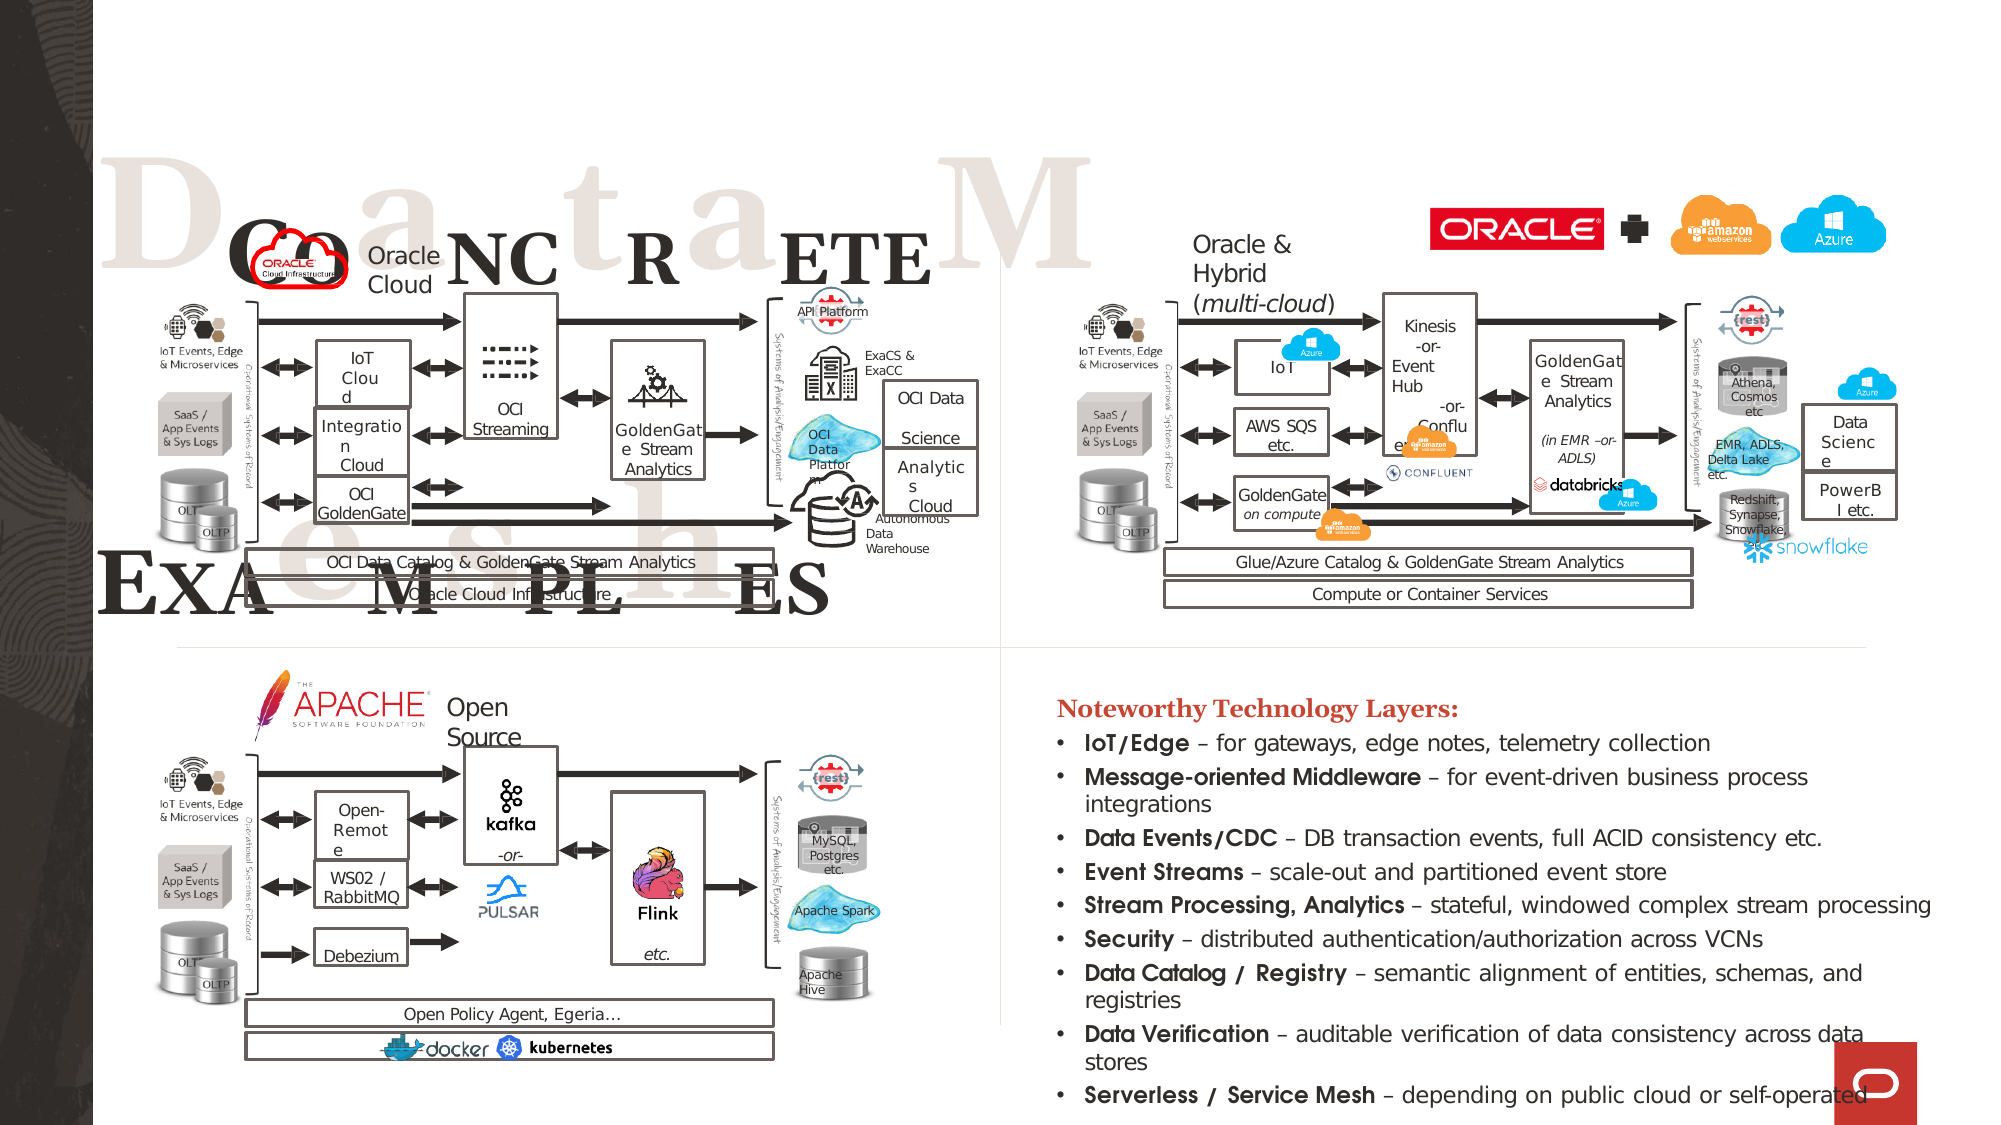

# DCOaNCtRaETEMEXAeMsPLhES

Oracle & Hybrid
(multi-cloud)

Oracle Cloud

OCI
Streaming

Kinesis
-or-  Event Hub
-or-
Confluent

API Platform

IoT  Cloud

GoldenGate  Stream  Analytics

ExaCS & ExaCC

GoldenGate  Stream  Analytics

(in EMR –or-
ADLS)

IoT

Athena,
Cosmos etc
OCI Data  Science

Data  Science

Integration  Cloud
AWS SQS
etc.

OCI Data
Platform

EMR, ADLS,
Delta Lake etc.
Analytics  Cloud

PowerBI  etc.
OCI
GoldenGate

GoldenGate
on compute

Redshift,  Synapse,  Snowflake, etc

Autonomous  Data Warehouse

Glue/Azure Catalog & GoldenGate Stream Analytics
OCI Data Catalog & GoldenGate Stream Analytics

Oracle Cloud Infrastructure
Compute or Container Services

Noteworthy Technology Layers:
IoT/Edge – for gateways, edge notes, telemetry collection
Message-oriented Middleware – for event-driven business process integrations
Data Events/CDC – DB transaction events, full ACID consistency etc.
Event Streams – scale-out and partitioned event store
Stream Processing, Analytics – stateful, windowed complex stream processing
Security – distributed authentication/authorization across VCNs
Data Catalog / Registry – semantic alignment of entities, schemas, and registries
Data Verification – auditable verification of data consistency across data stores
Serverless / Service Mesh – depending on public cloud or self-operated
Open Source

-or-

Open-  Remote

etc.

MySQL,
Postgres etc.

WS02 /
RabbitMQ

Apache Spark

Debezium

Apache Hive

Open Policy Agent, Egeria…